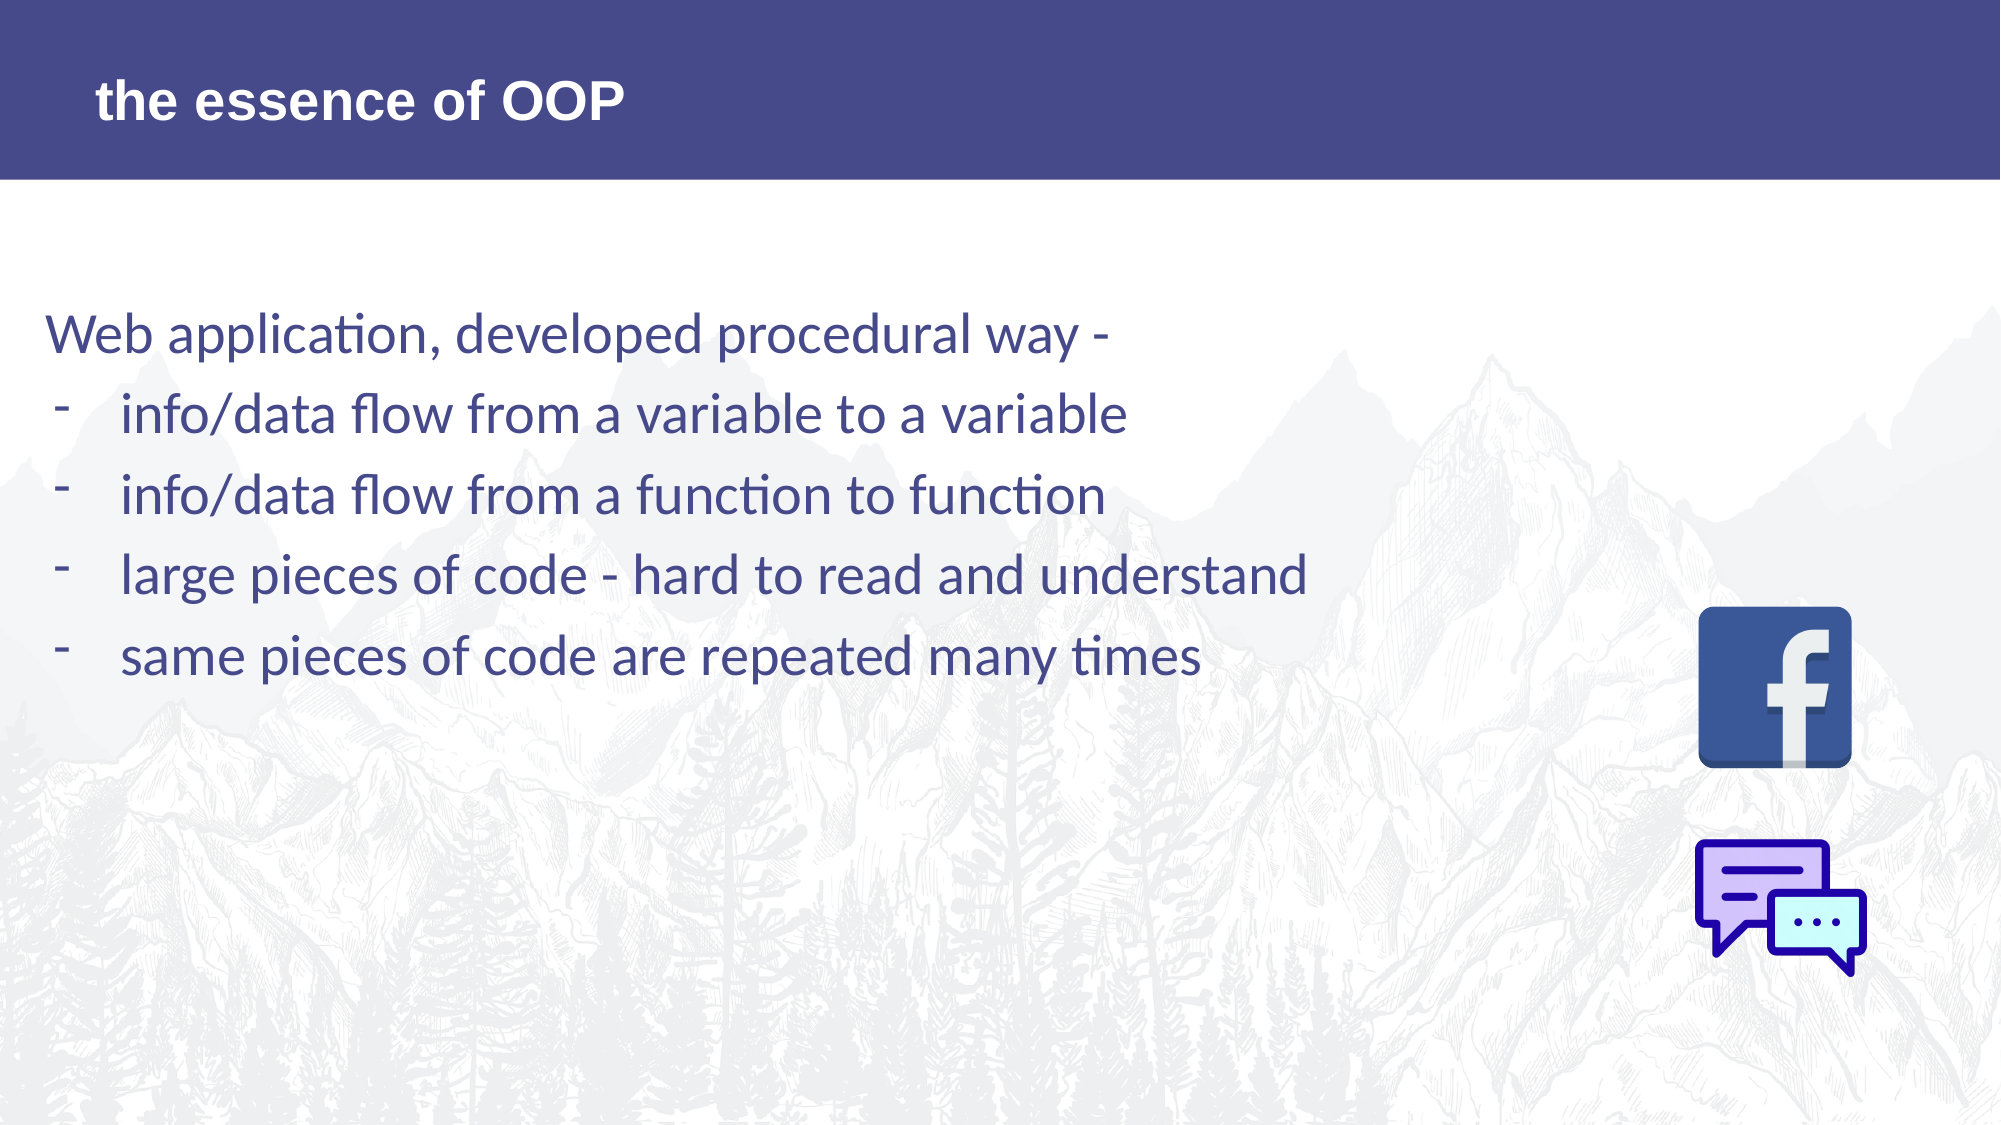

the essence of OOP

Web application, developed procedural way -
info/data flow from a variable to a variable
info/data flow from a function to function
large pieces of code - hard to read and understand
same pieces of code are repeated many times